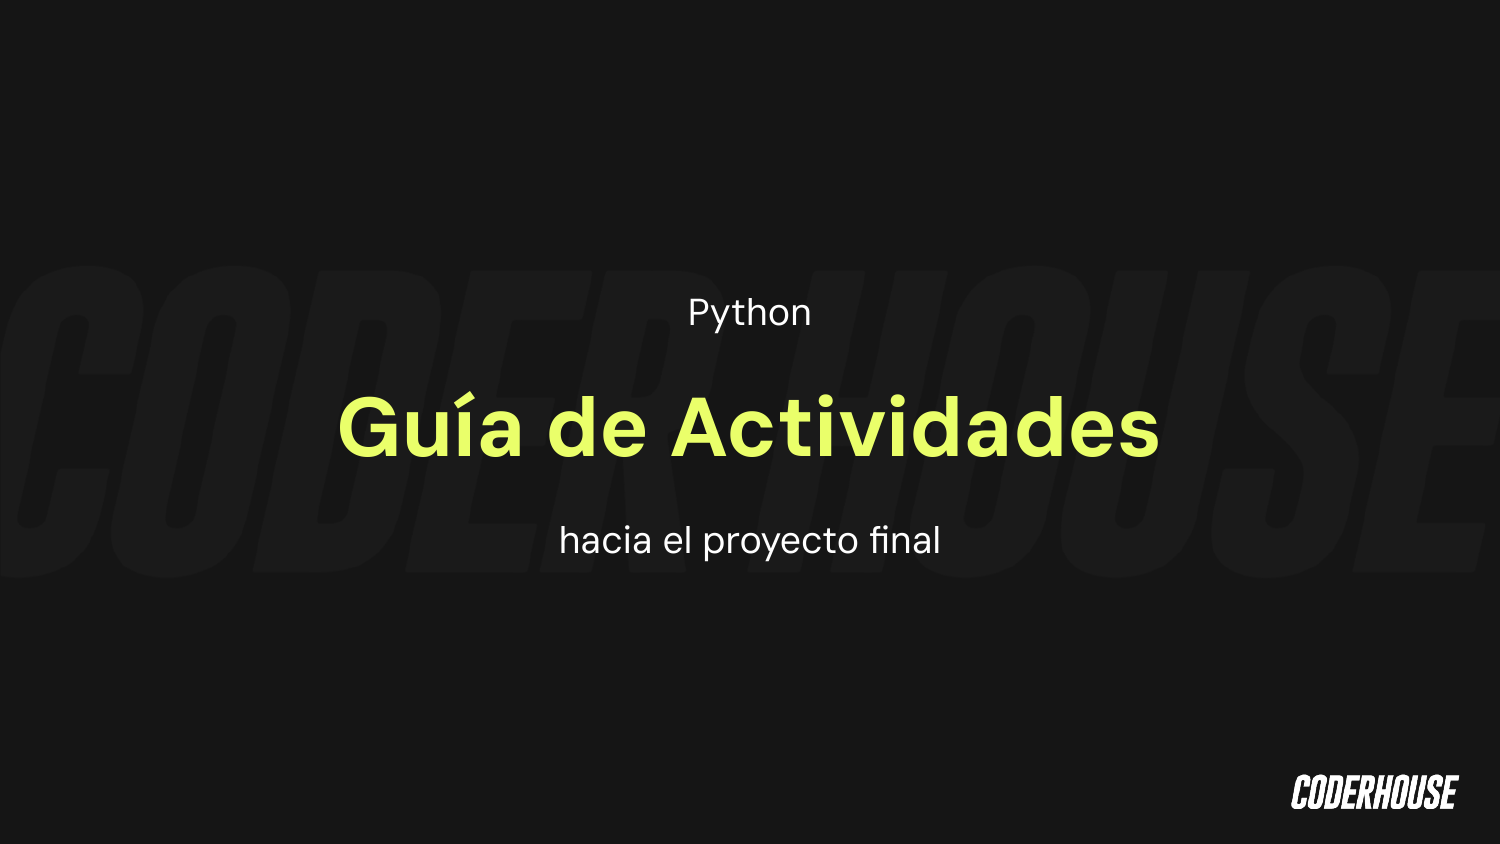

Python
Guía de Actividades
hacia el proyecto final